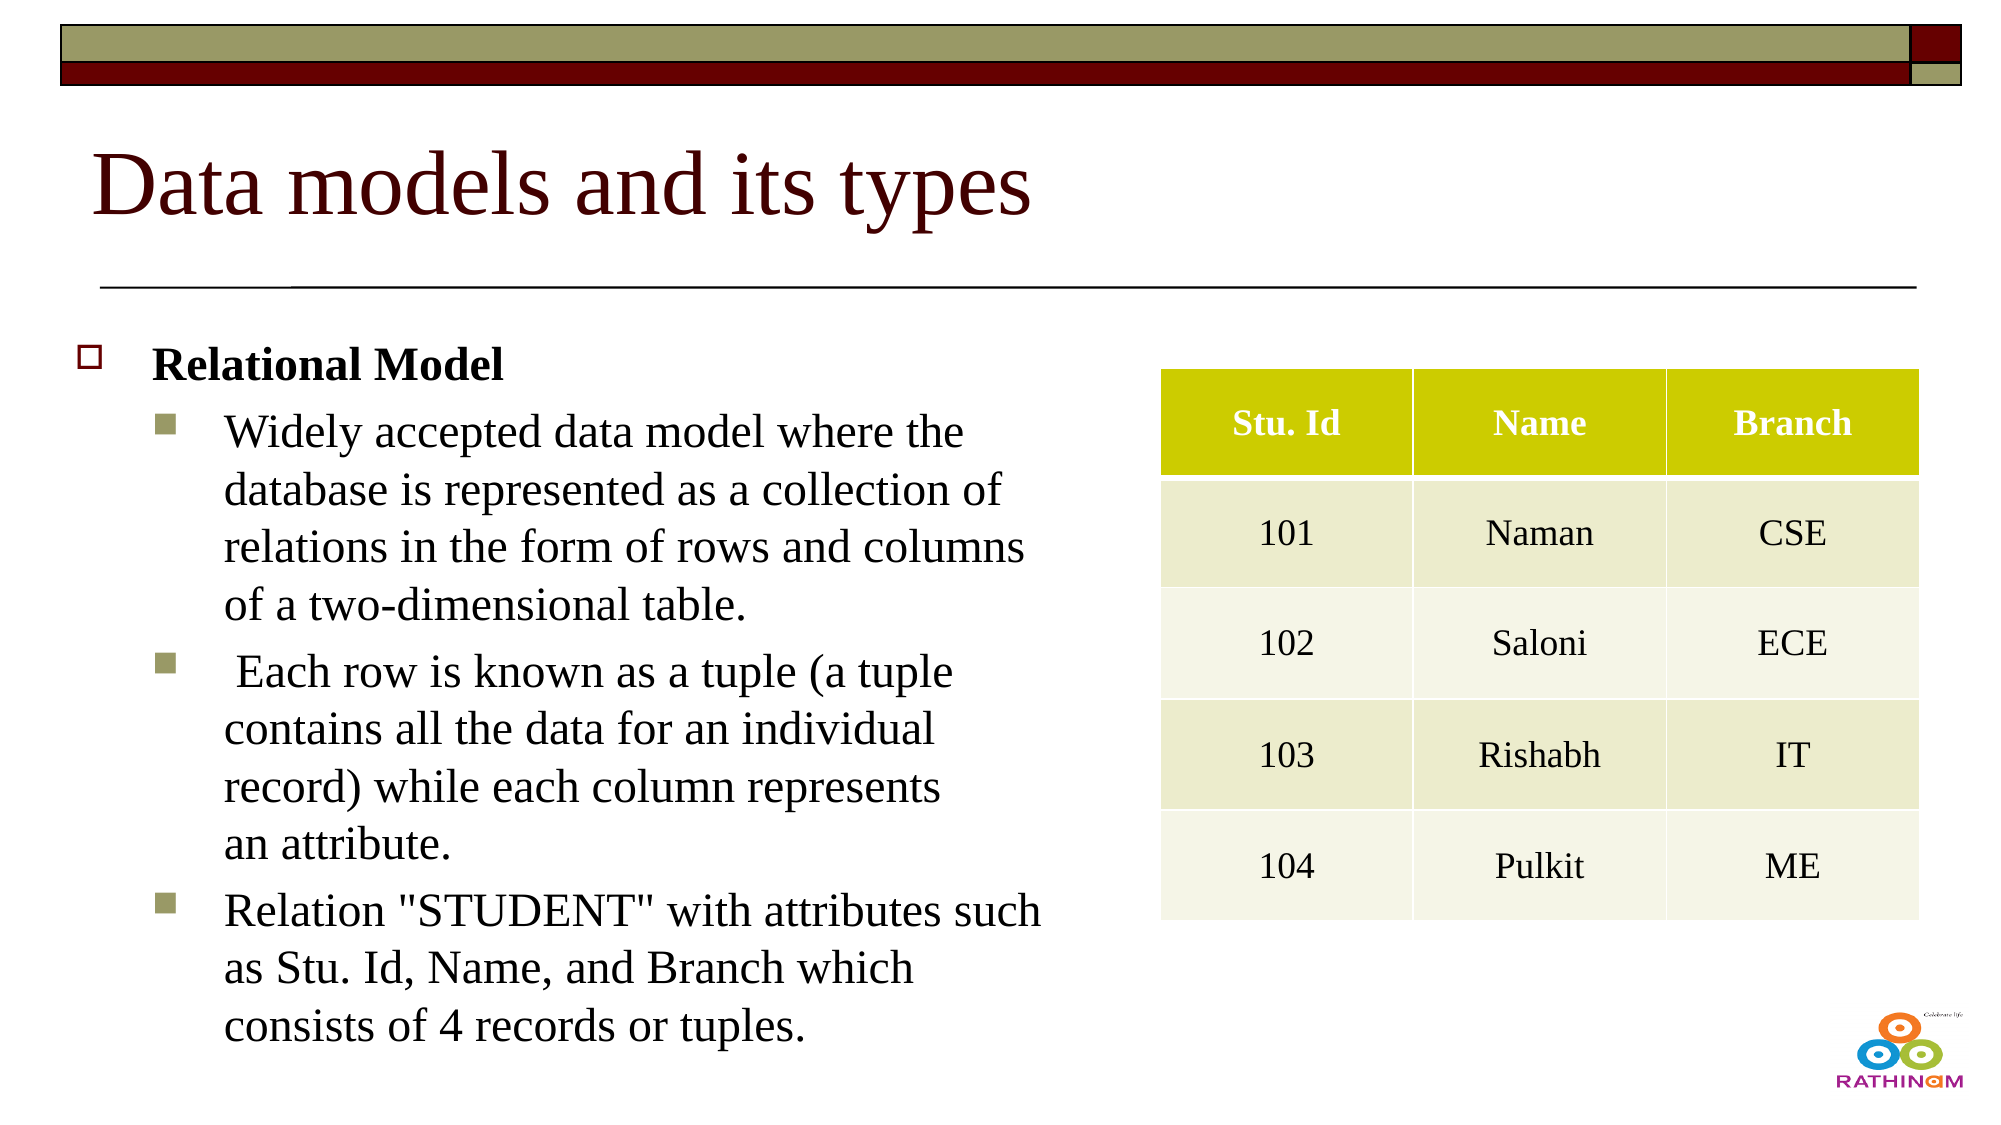

# Data models and its types
Relational Model
Widely accepted data model where the database is represented as a collection of relations in the form of rows and columns of a two-dimensional table.
 Each row is known as a tuple (a tuple contains all the data for an individual record) while each column represents an attribute.
Relation "STUDENT" with attributes such as Stu. Id, Name, and Branch which consists of 4 records or tuples.
| Stu. Id | Name | Branch |
| --- | --- | --- |
| 101 | Naman | CSE |
| 102 | Saloni | ECE |
| 103 | Rishabh | IT |
| 104 | Pulkit | ME |